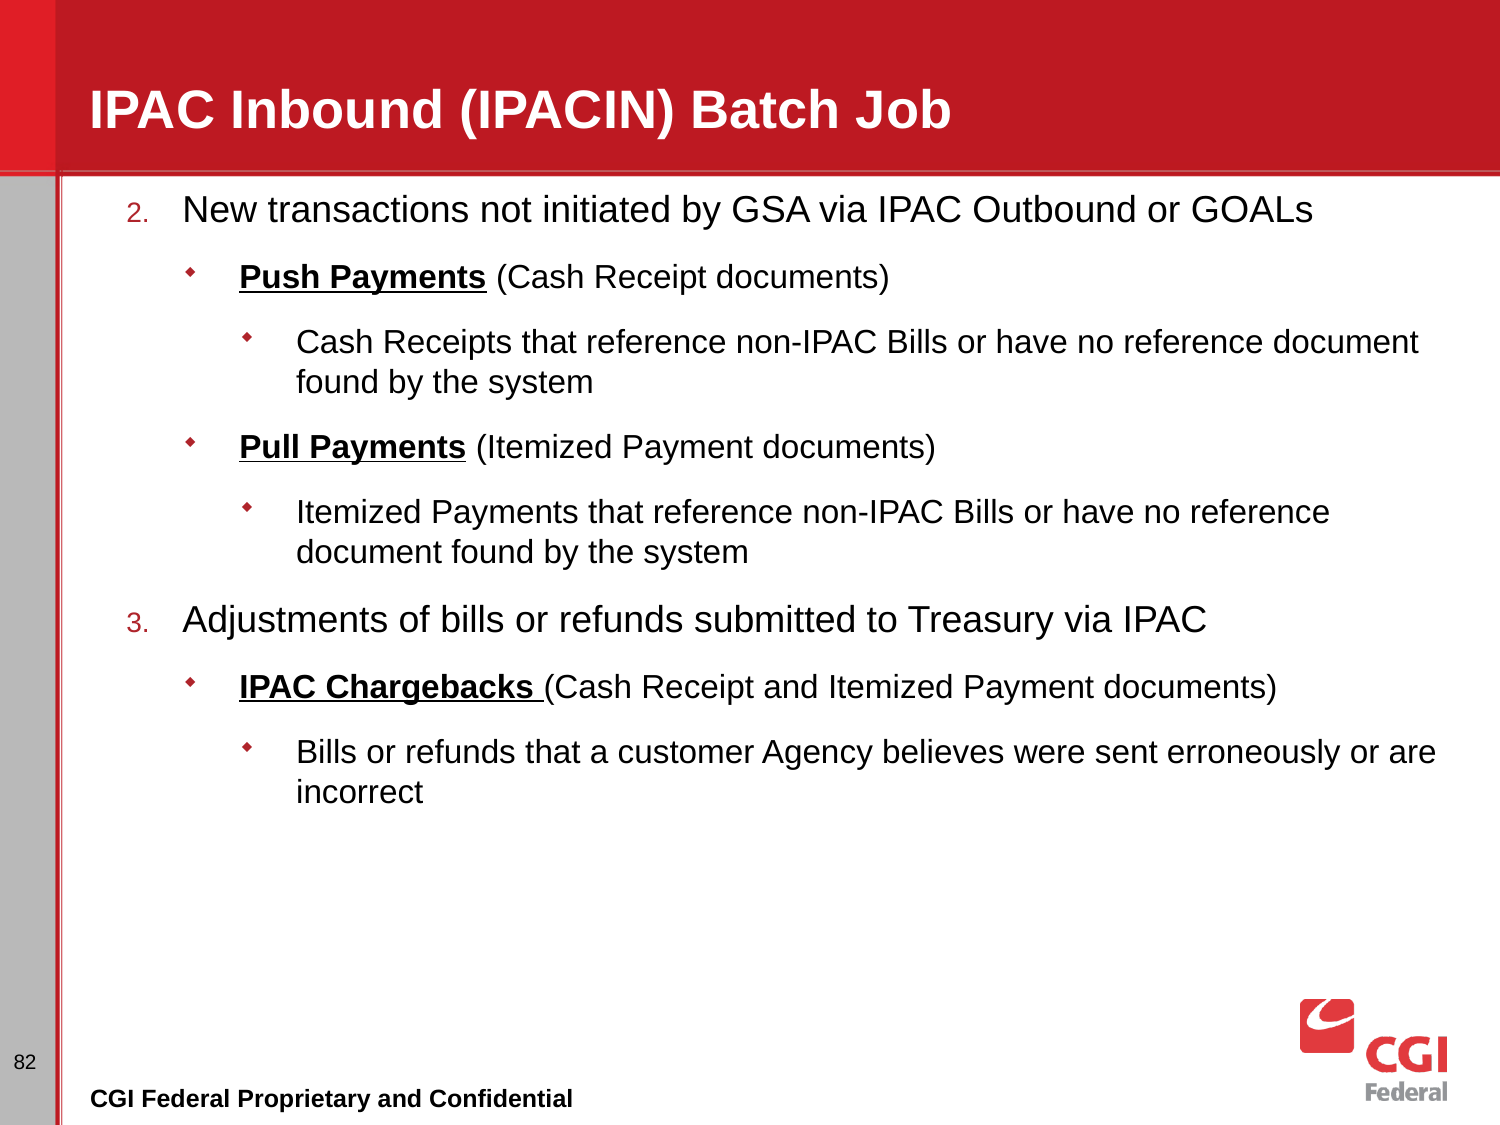

# IPAC Inbound (IPACIN) Batch Job
New transactions not initiated by GSA via IPAC Outbound or GOALs
Push Payments (Cash Receipt documents)
Cash Receipts that reference non-IPAC Bills or have no reference document found by the system
Pull Payments (Itemized Payment documents)
Itemized Payments that reference non-IPAC Bills or have no reference document found by the system
Adjustments of bills or refunds submitted to Treasury via IPAC
IPAC Chargebacks (Cash Receipt and Itemized Payment documents)
Bills or refunds that a customer Agency believes were sent erroneously or are incorrect

82
CGI Federal Proprietary and Confidential